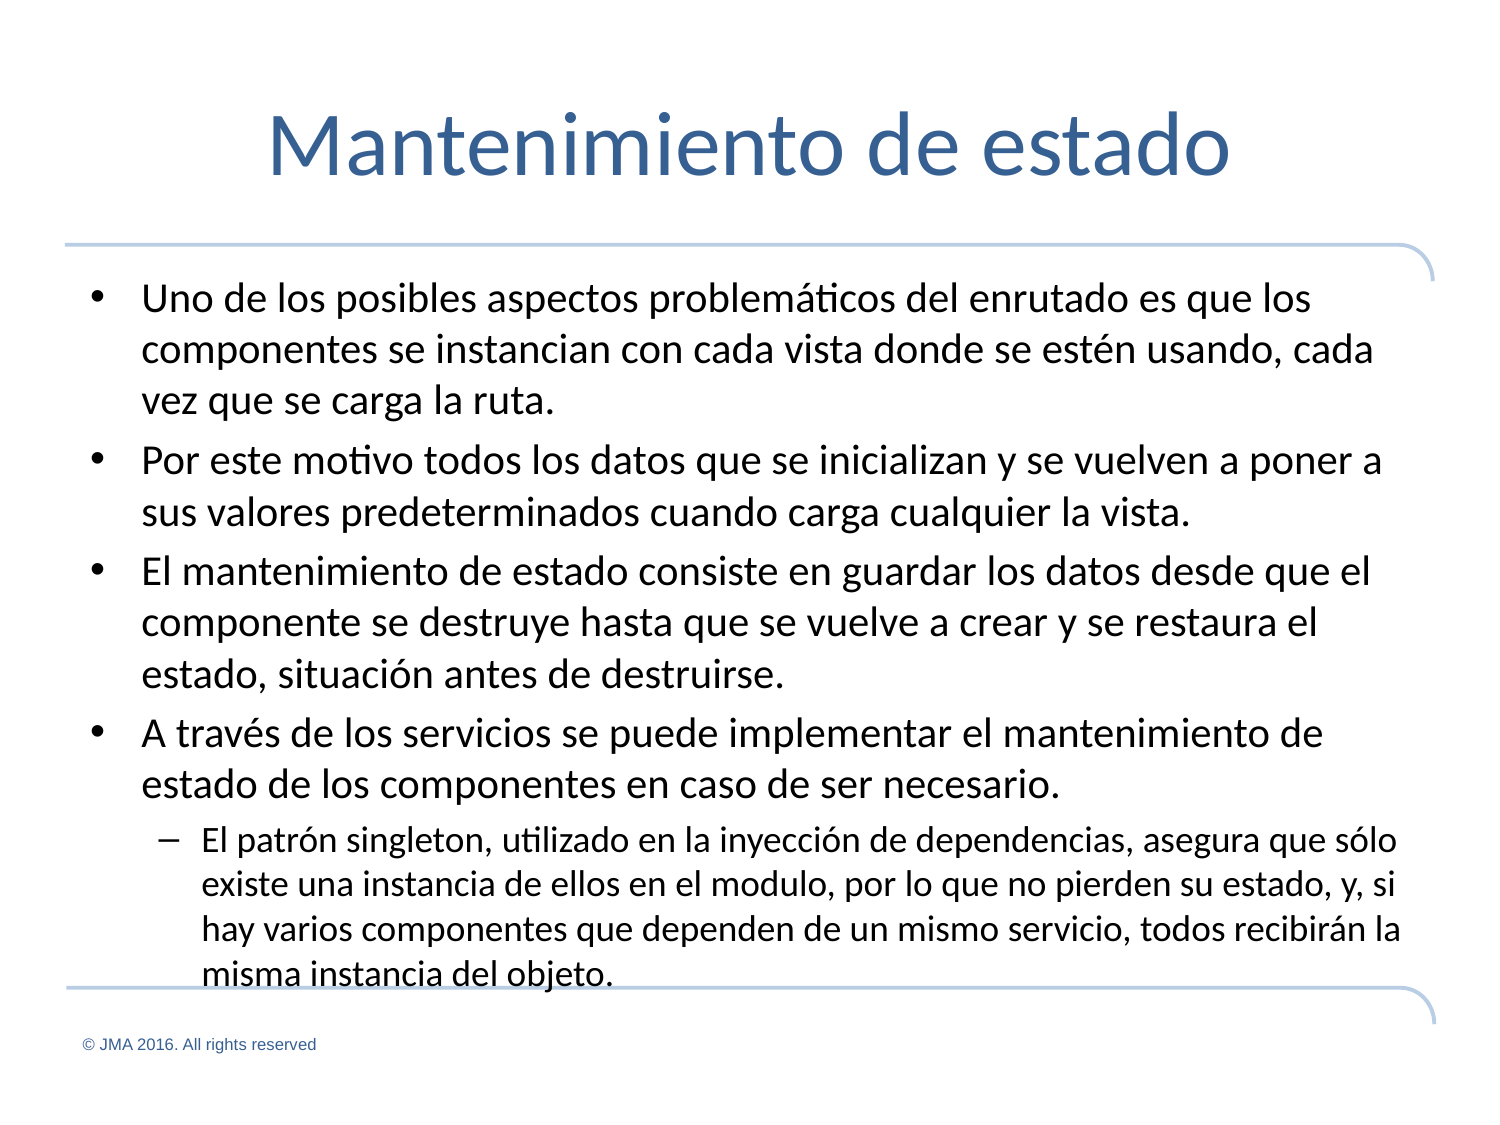

# Mantenimiento de estado
Uno de los posibles aspectos problemáticos del enrutado es que los componentes se instancian con cada vista donde se estén usando, cada vez que se carga la ruta.
Por este motivo todos los datos que se inicializan y se vuelven a poner a sus valores predeterminados cuando carga cualquier la vista.
El mantenimiento de estado consiste en guardar los datos desde que el componente se destruye hasta que se vuelve a crear y se restaura el estado, situación antes de destruirse.
A través de los servicios se puede implementar el mantenimiento de estado de los componentes en caso de ser necesario.
El patrón singleton, utilizado en la inyección de dependencias, asegura que sólo existe una instancia de ellos en el modulo, por lo que no pierden su estado, y, si hay varios componentes que dependen de un mismo servicio, todos recibirán la misma instancia del objeto.